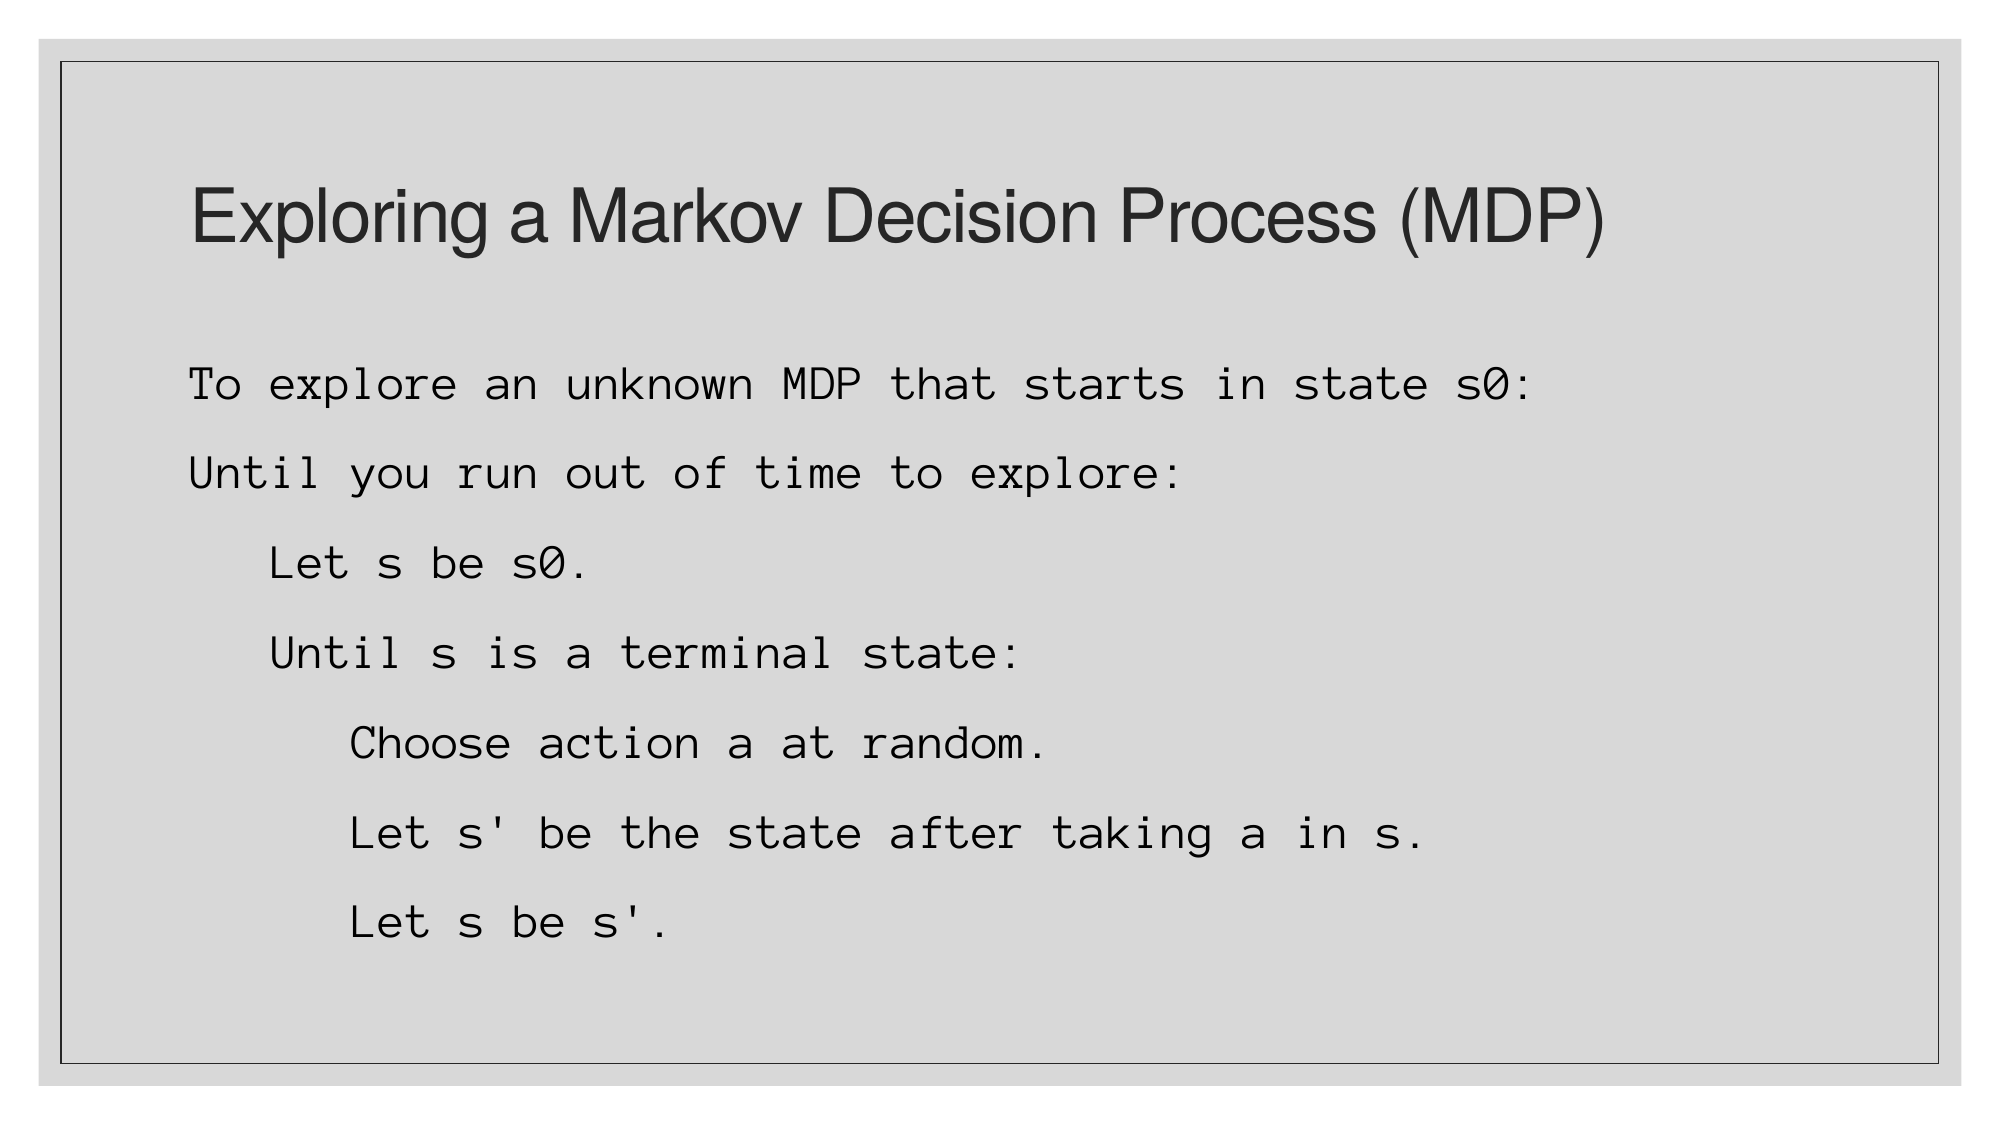

# Exploring a Markov Decision Process (MDP)
To explore an unknown MDP that starts in state s0:
Until you run out of time to explore:
   Let s be s0.
   Until s is a terminal state:
      Choose action a at random.
      Let s' be the state after taking a in s.
      Let s be s'.